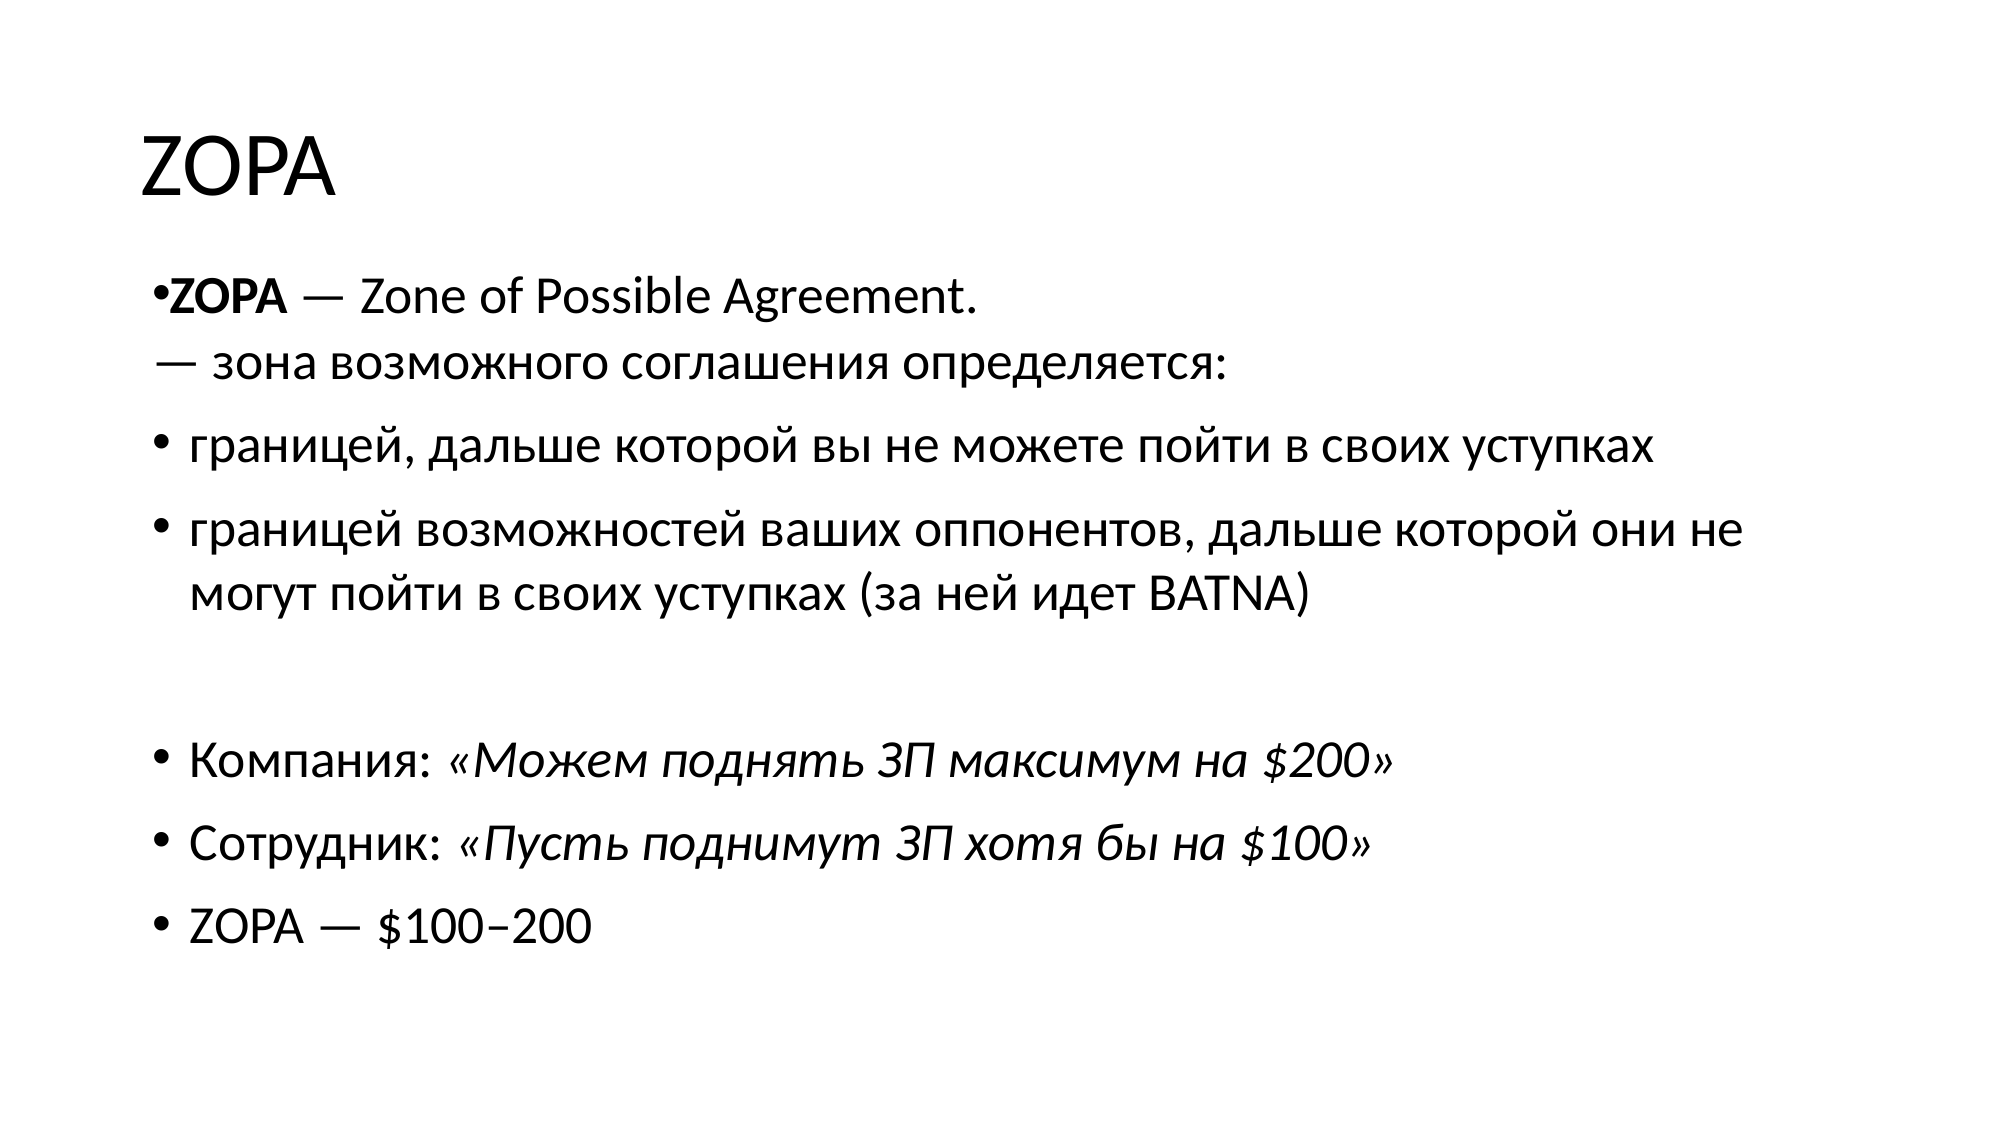

# ZOPA
ZOPA — Zone of Possible Agreement.
— зона возможного соглашения определяется:
границей, дальше которой вы не можете пойти в своих уступках
границей возможностей ваших оппонентов, дальше которой они не могут пойти в своих уступках (за ней идет BATNA)

Компания: «Можем поднять ЗП максимум на $200»
Сотрудник: «Пусть поднимут ЗП хотя бы на $100»
ZOPA — $100–200